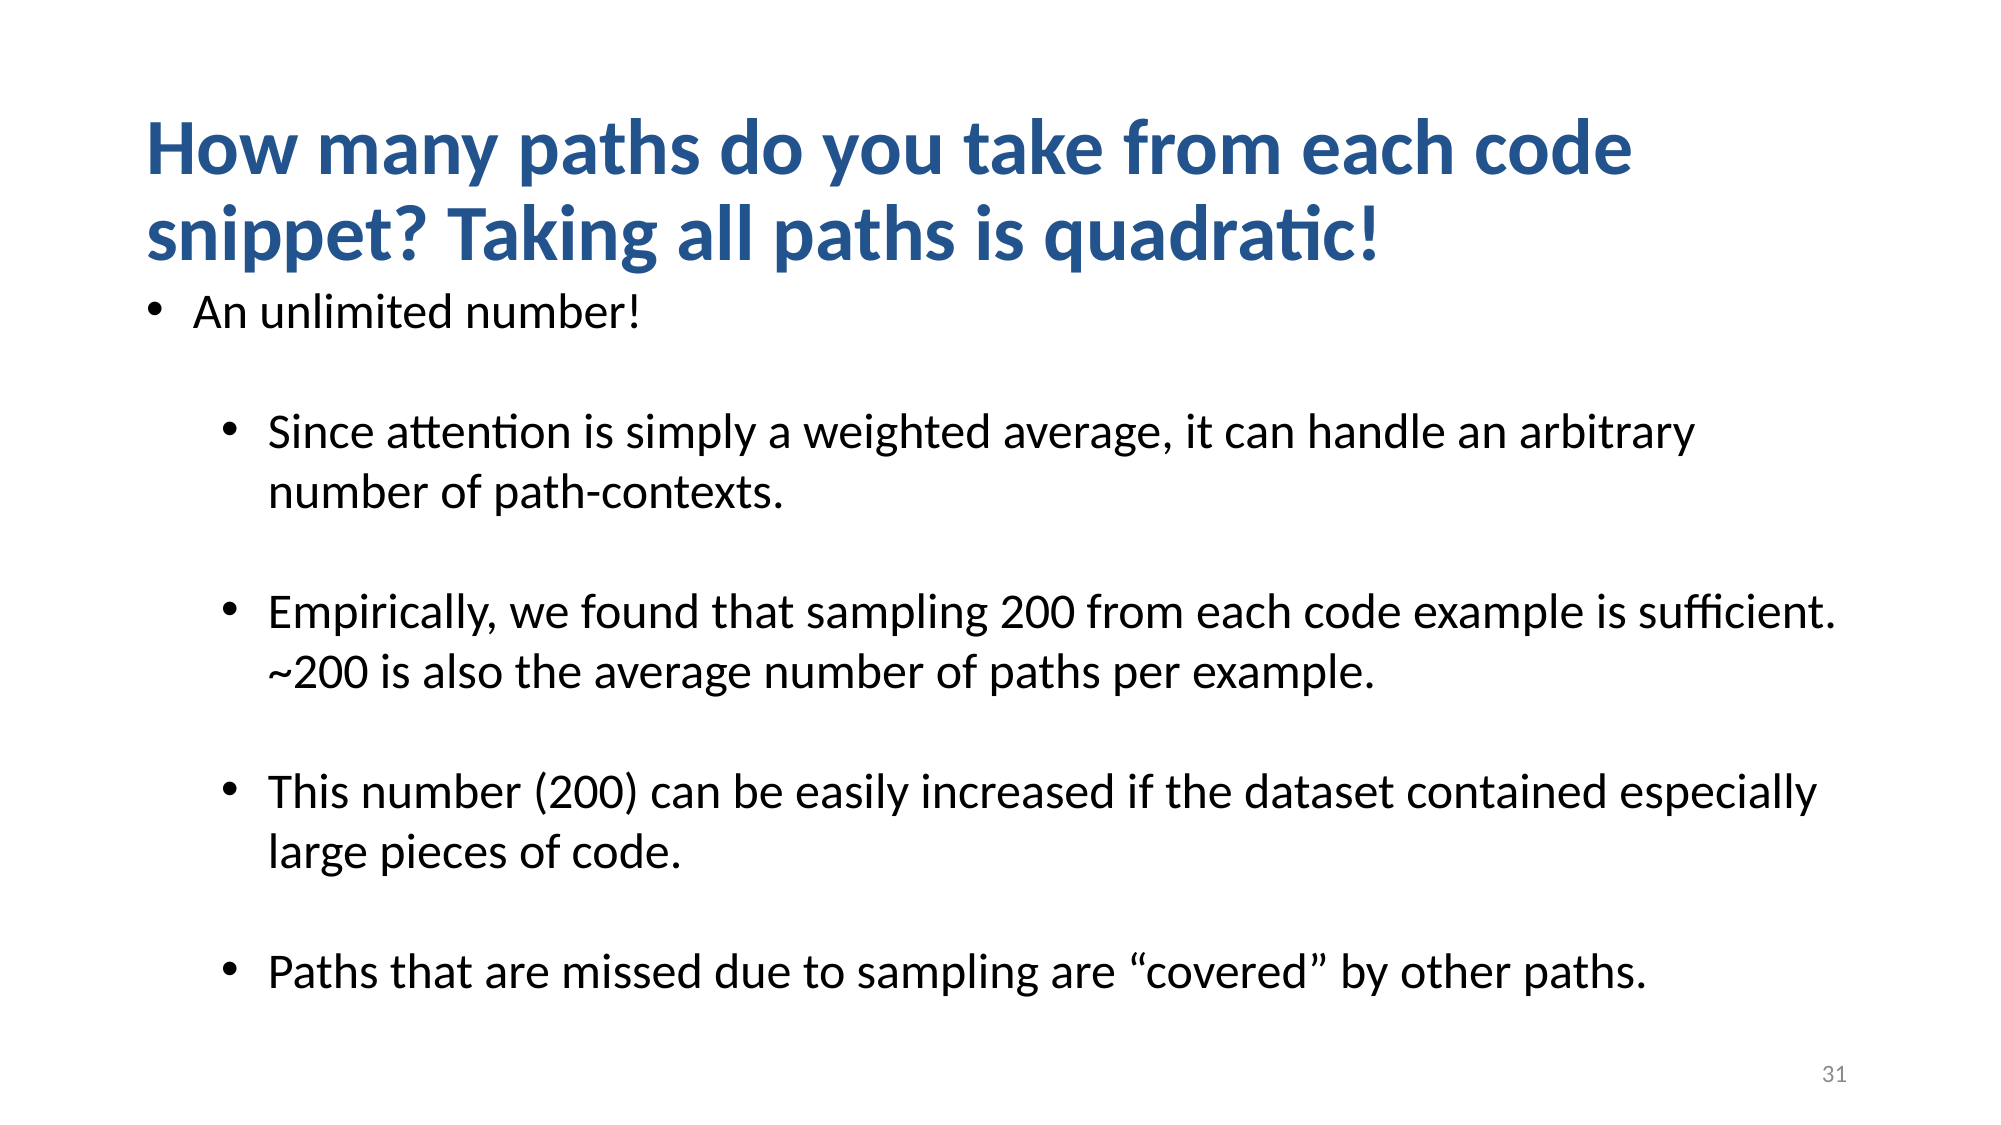

How many paths do you take from each code snippet? Taking all paths is quadratic!
An unlimited number!

Since attention is simply a weighted average, it can handle an arbitrary number of path-contexts.

Empirically, we found that sampling 200 from each code example is sufficient. ~200 is also the average number of paths per example.

This number (200) can be easily increased if the dataset contained especially large pieces of code.

Paths that are missed due to sampling are “covered” by other paths.
31